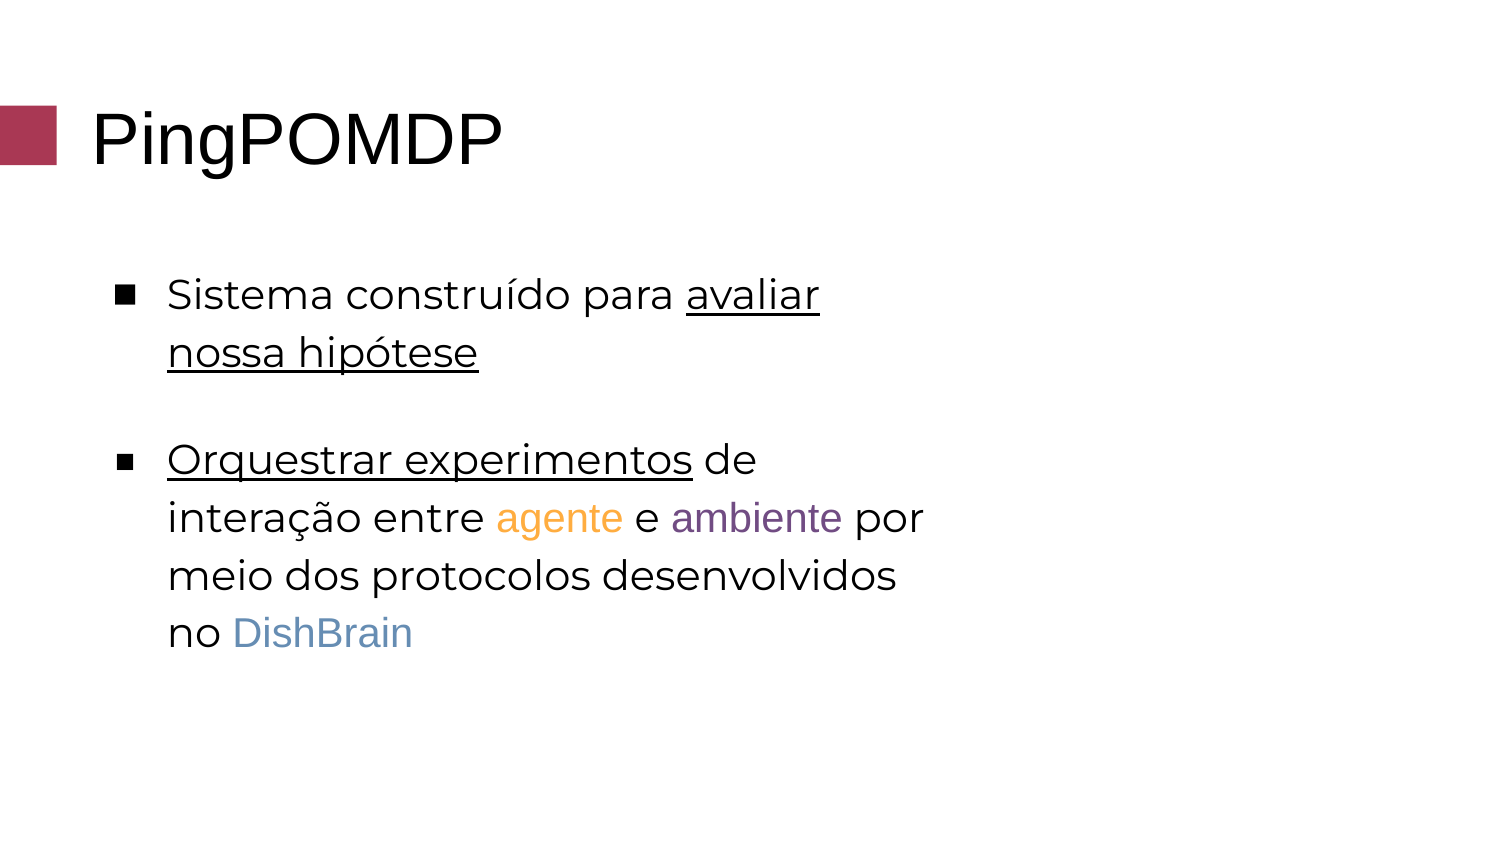

# PingPOMDP

Sistema construído para avaliar nossa hipótese
Orquestrar experimentos de interação entre agente e ambiente por meio dos protocolos desenvolvidos no DishBrain